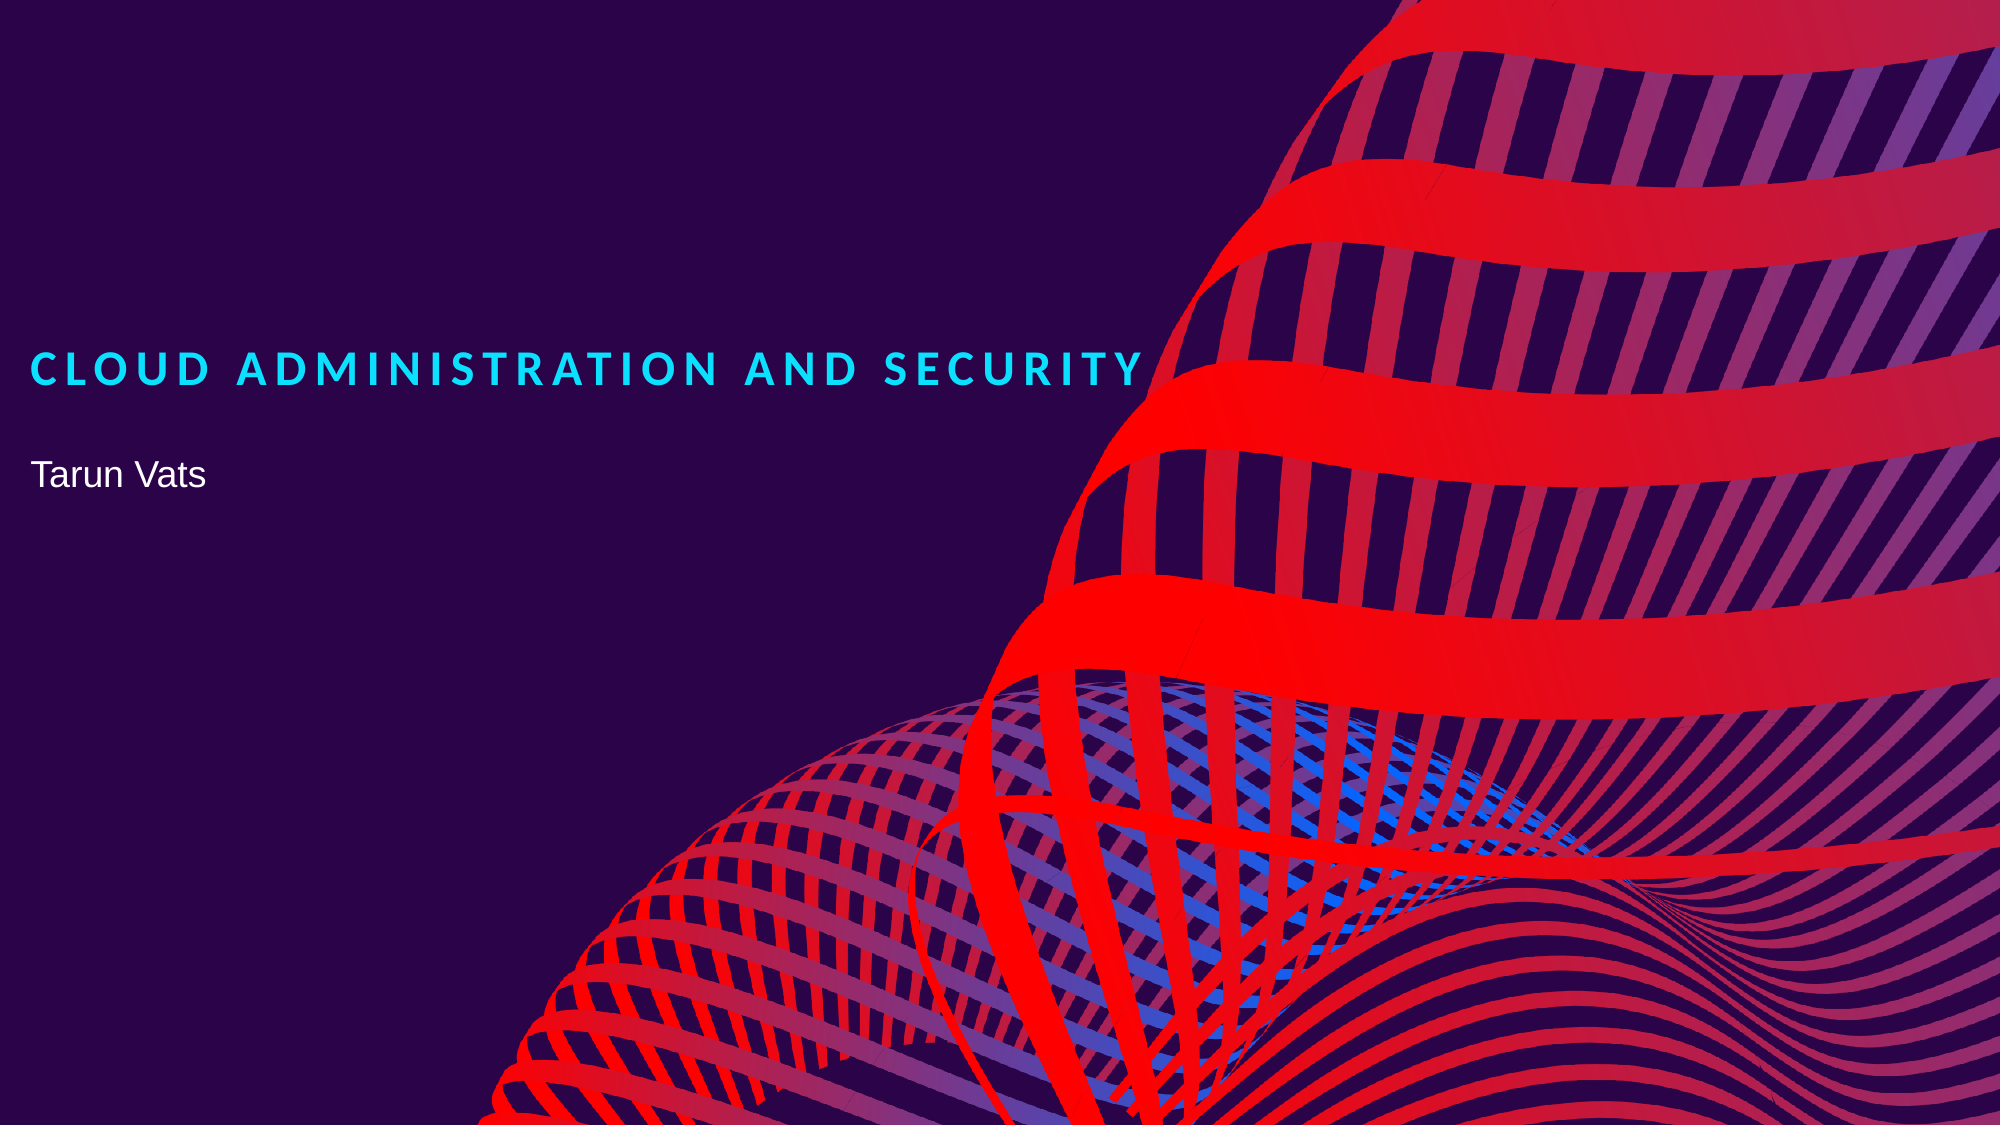

# Cloud Administration and Security
Tarun Vats